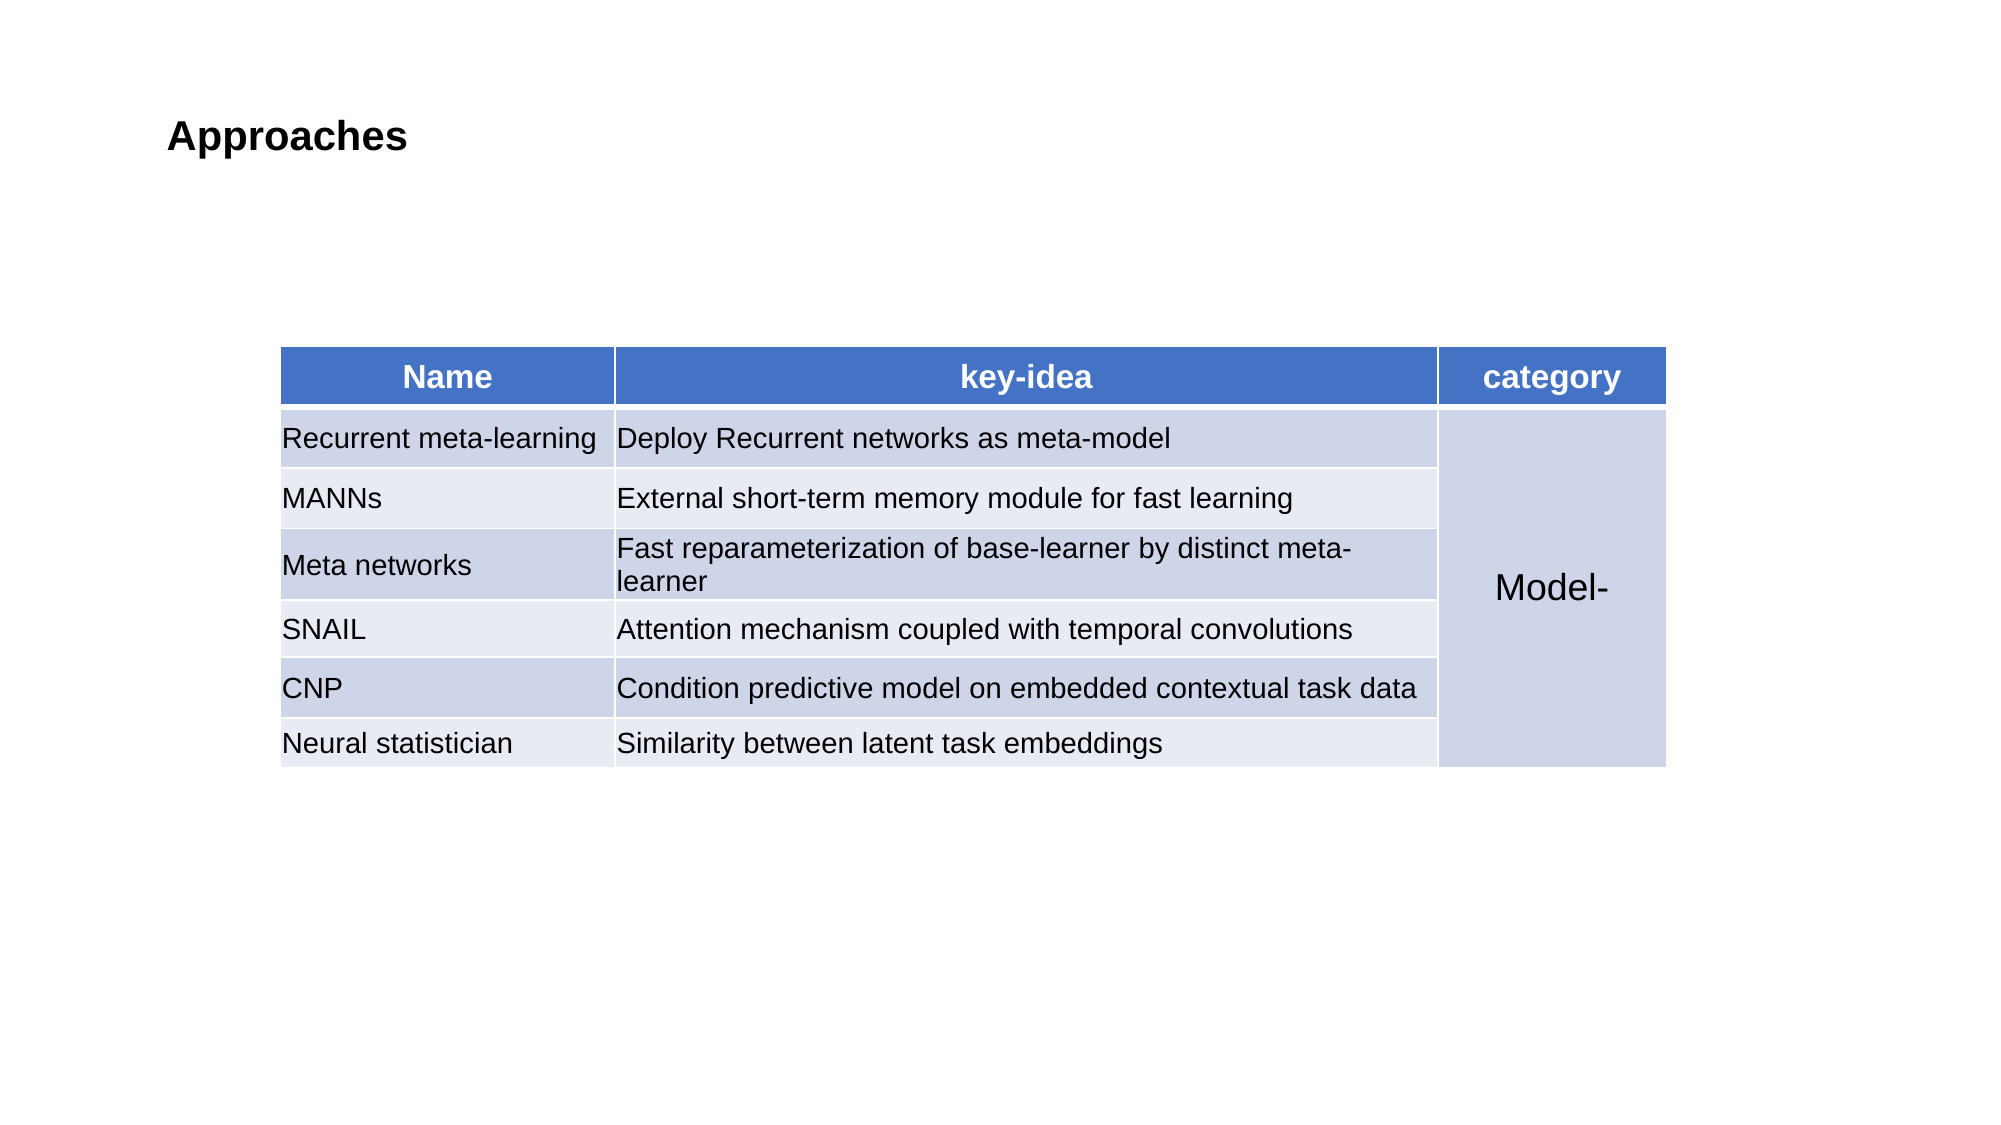

Approaches
| Name | key-idea | category |
| --- | --- | --- |
| Recurrent meta-learning | Deploy Recurrent networks as meta-model | Model- |
| MANNs | External short-term memory module for fast learning |  |
| Meta networks | Fast reparameterization of base-learner by distinct meta-learner |  |
| SNAIL | Attention mechanism coupled with temporal convolutions |  |
| CNP | Condition predictive model on embedded contextual task data |  |
| Neural statistician | Similarity between latent task embeddings |  |